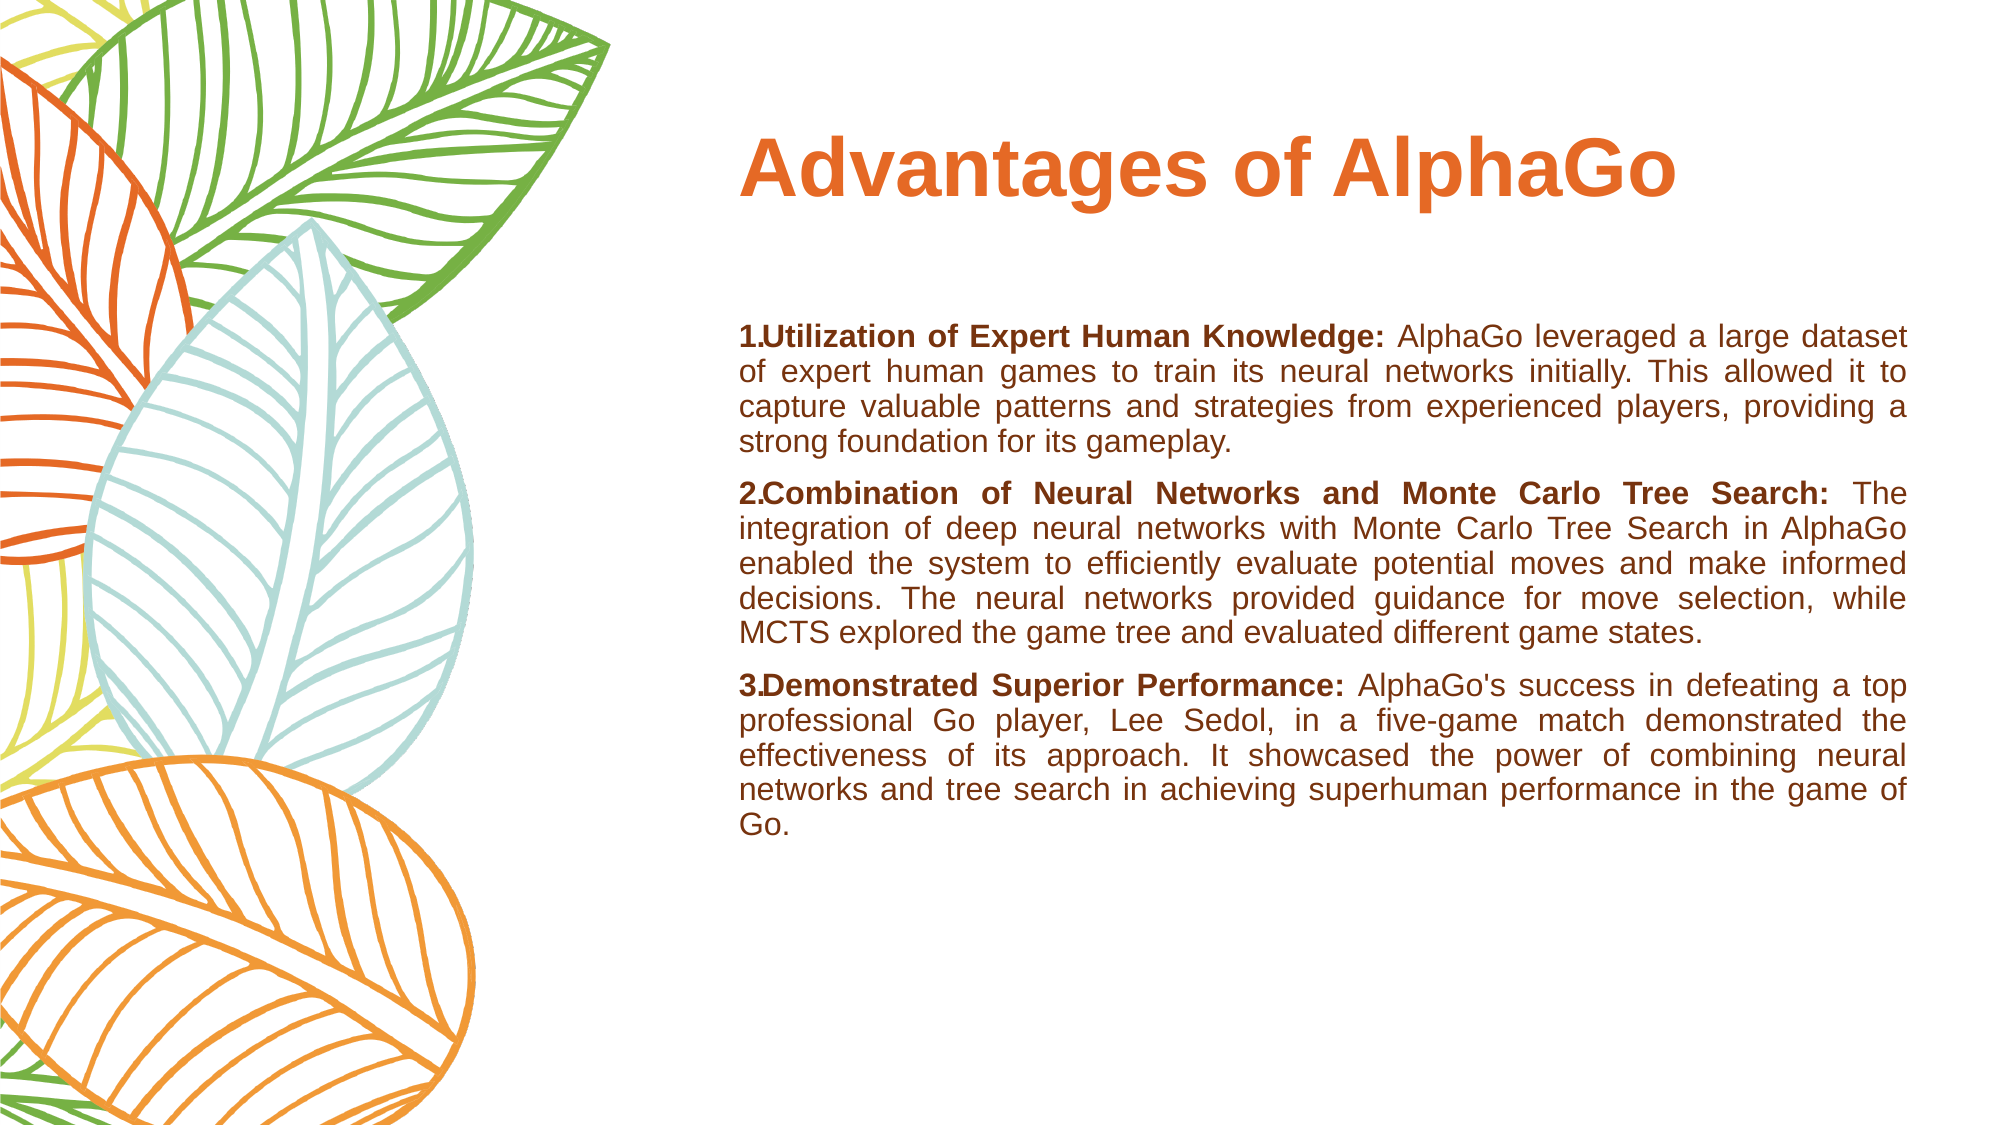

# Advantages of AlphaGo
Utilization of Expert Human Knowledge: AlphaGo leveraged a large dataset of expert human games to train its neural networks initially. This allowed it to capture valuable patterns and strategies from experienced players, providing a strong foundation for its gameplay.
Combination of Neural Networks and Monte Carlo Tree Search: The integration of deep neural networks with Monte Carlo Tree Search in AlphaGo enabled the system to efficiently evaluate potential moves and make informed decisions. The neural networks provided guidance for move selection, while MCTS explored the game tree and evaluated different game states.
Demonstrated Superior Performance: AlphaGo's success in defeating a top professional Go player, Lee Sedol, in a five-game match demonstrated the effectiveness of its approach. It showcased the power of combining neural networks and tree search in achieving superhuman performance in the game of Go.